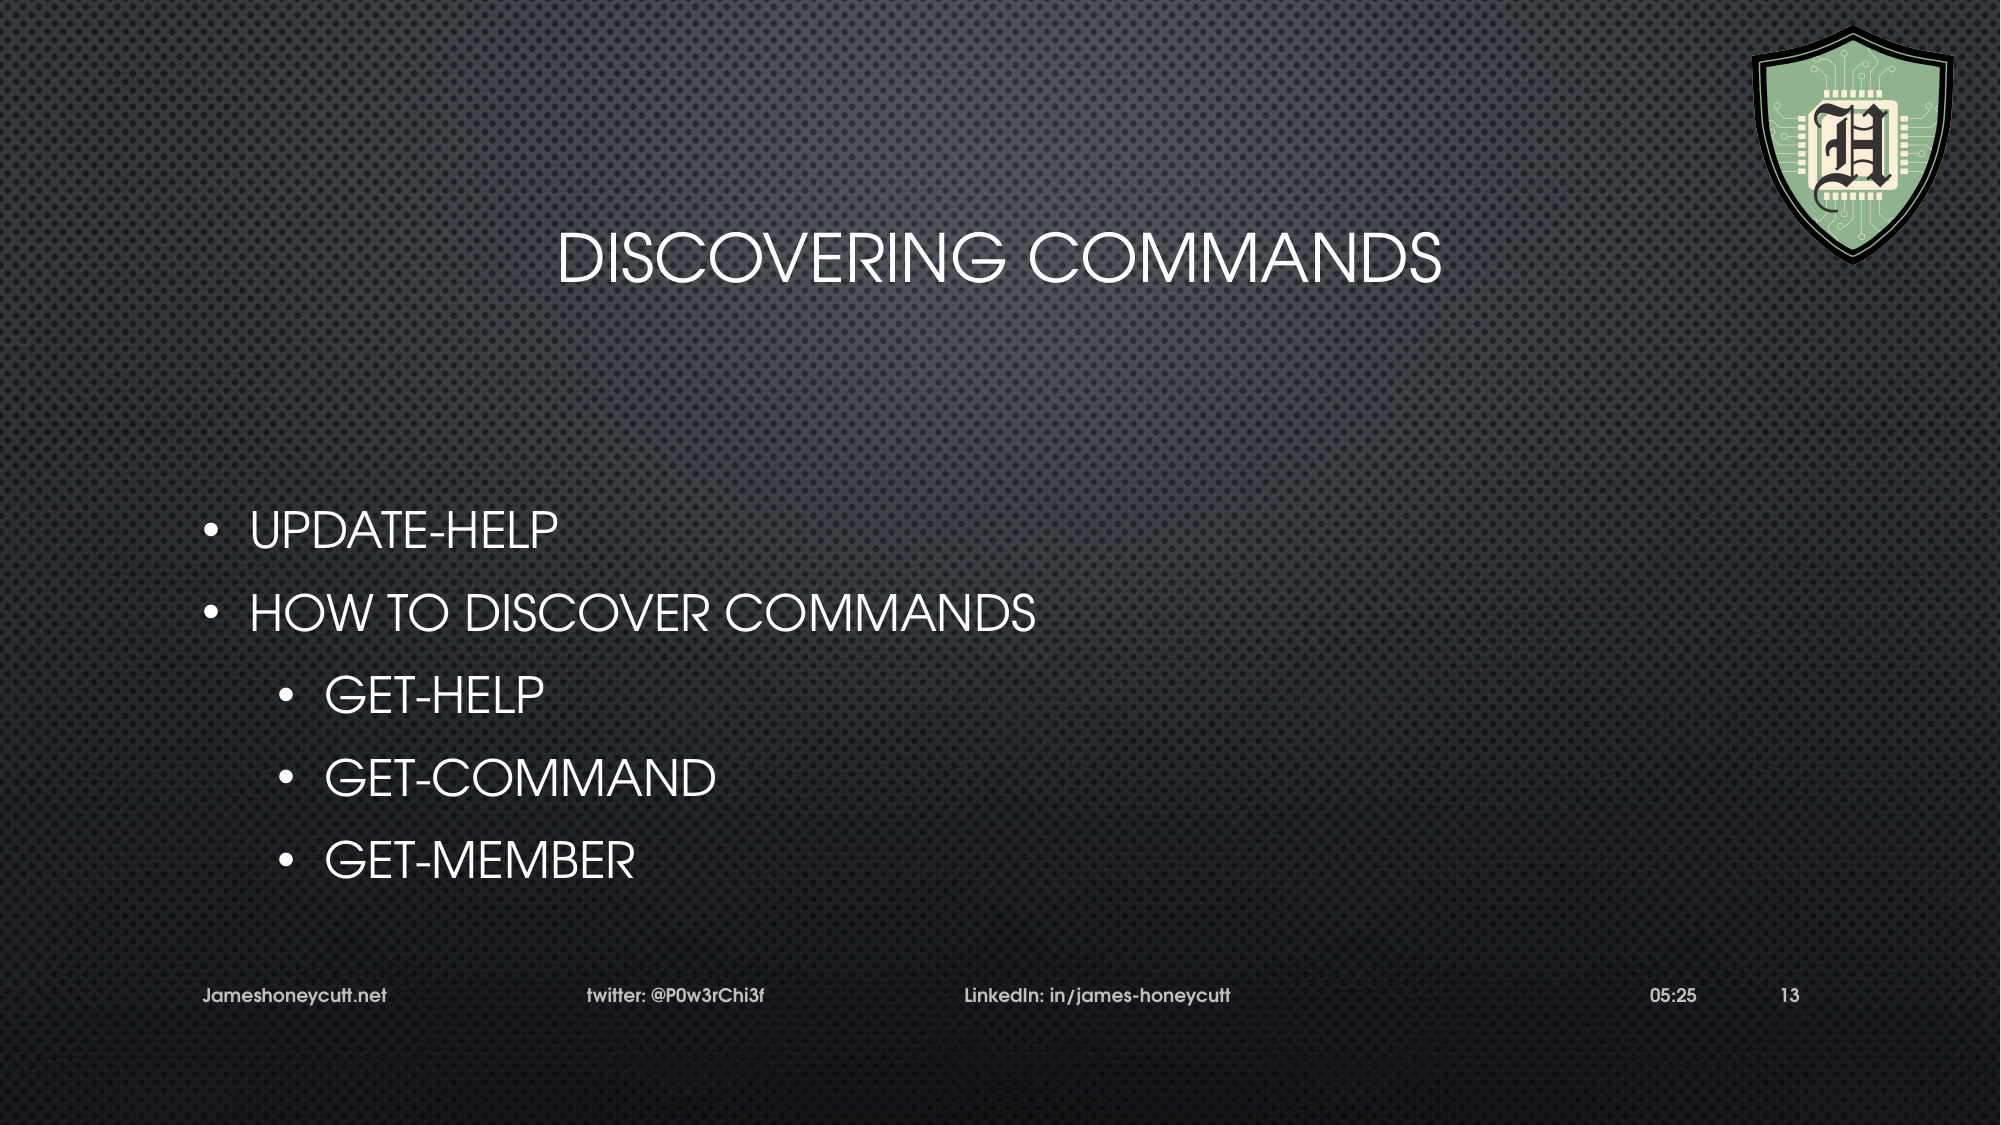

# Discovering commands
Update-help
How to discover commands
Get-help
Get-command
Get-member
Jameshoneycutt.net                                      twitter: @P0w3rChi3f                                      LinkedIn: in/james-honeycutt
05:25
13